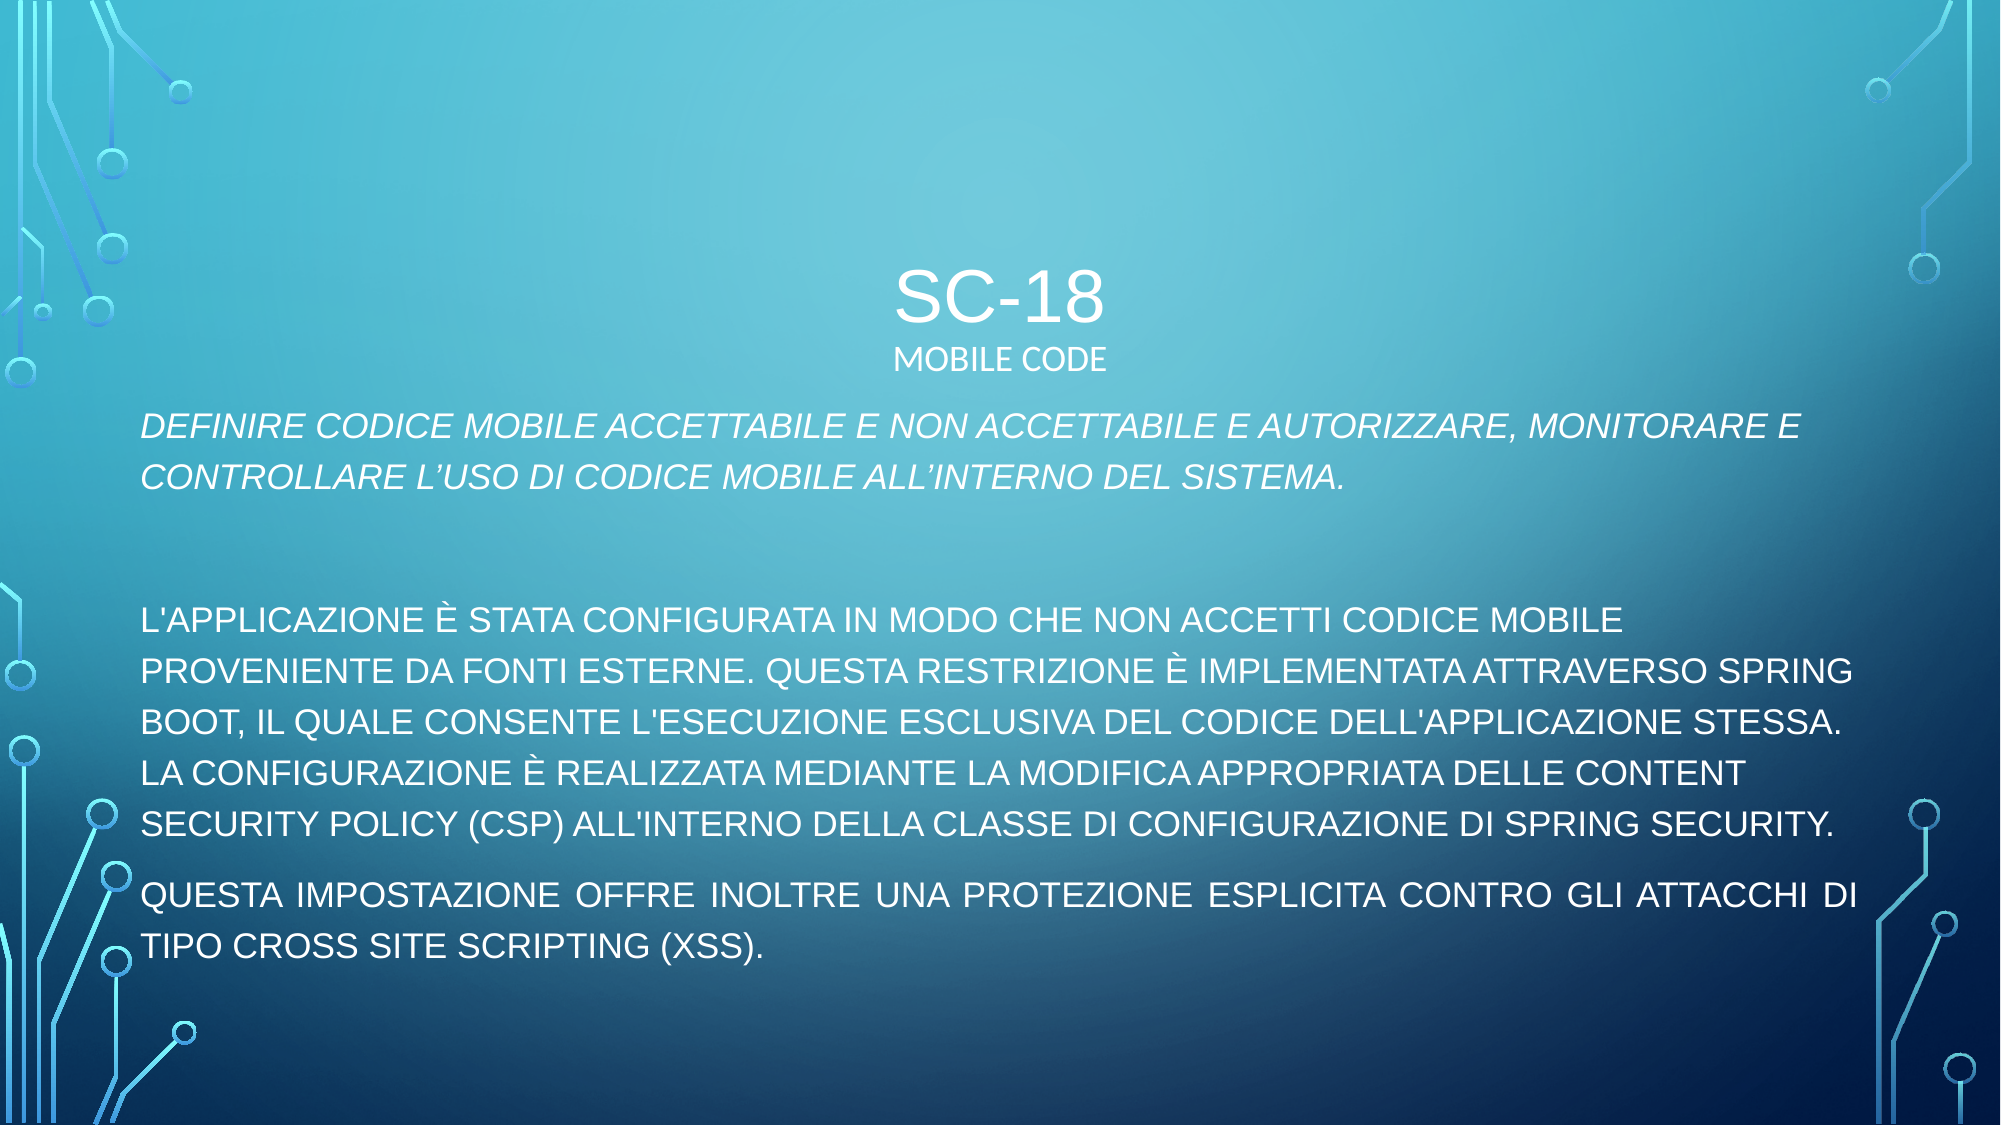

# SC-18 MOBILE CODE
Definire codice mobile accettabile e non accettabile e autorizzare, monitorare e controllare l’uso di codice mobile all’interno del sistema.

L'applicazione è stata configurata in modo che non accetti codice mobile proveniente da fonti esterne. Questa restrizione è implementata attraverso Spring Boot, il quale consente l'esecuzione esclusiva del codice dell'applicazione stessa. La configurazione è realizzata mediante la modifica appropriata delle Content Security Policy (CSP) all'interno della classe di configurazione di Spring Security.
Questa impostazione offre inoltre una protezione esplicita contro gli attacchi di tipo Cross Site Scripting (XSS).